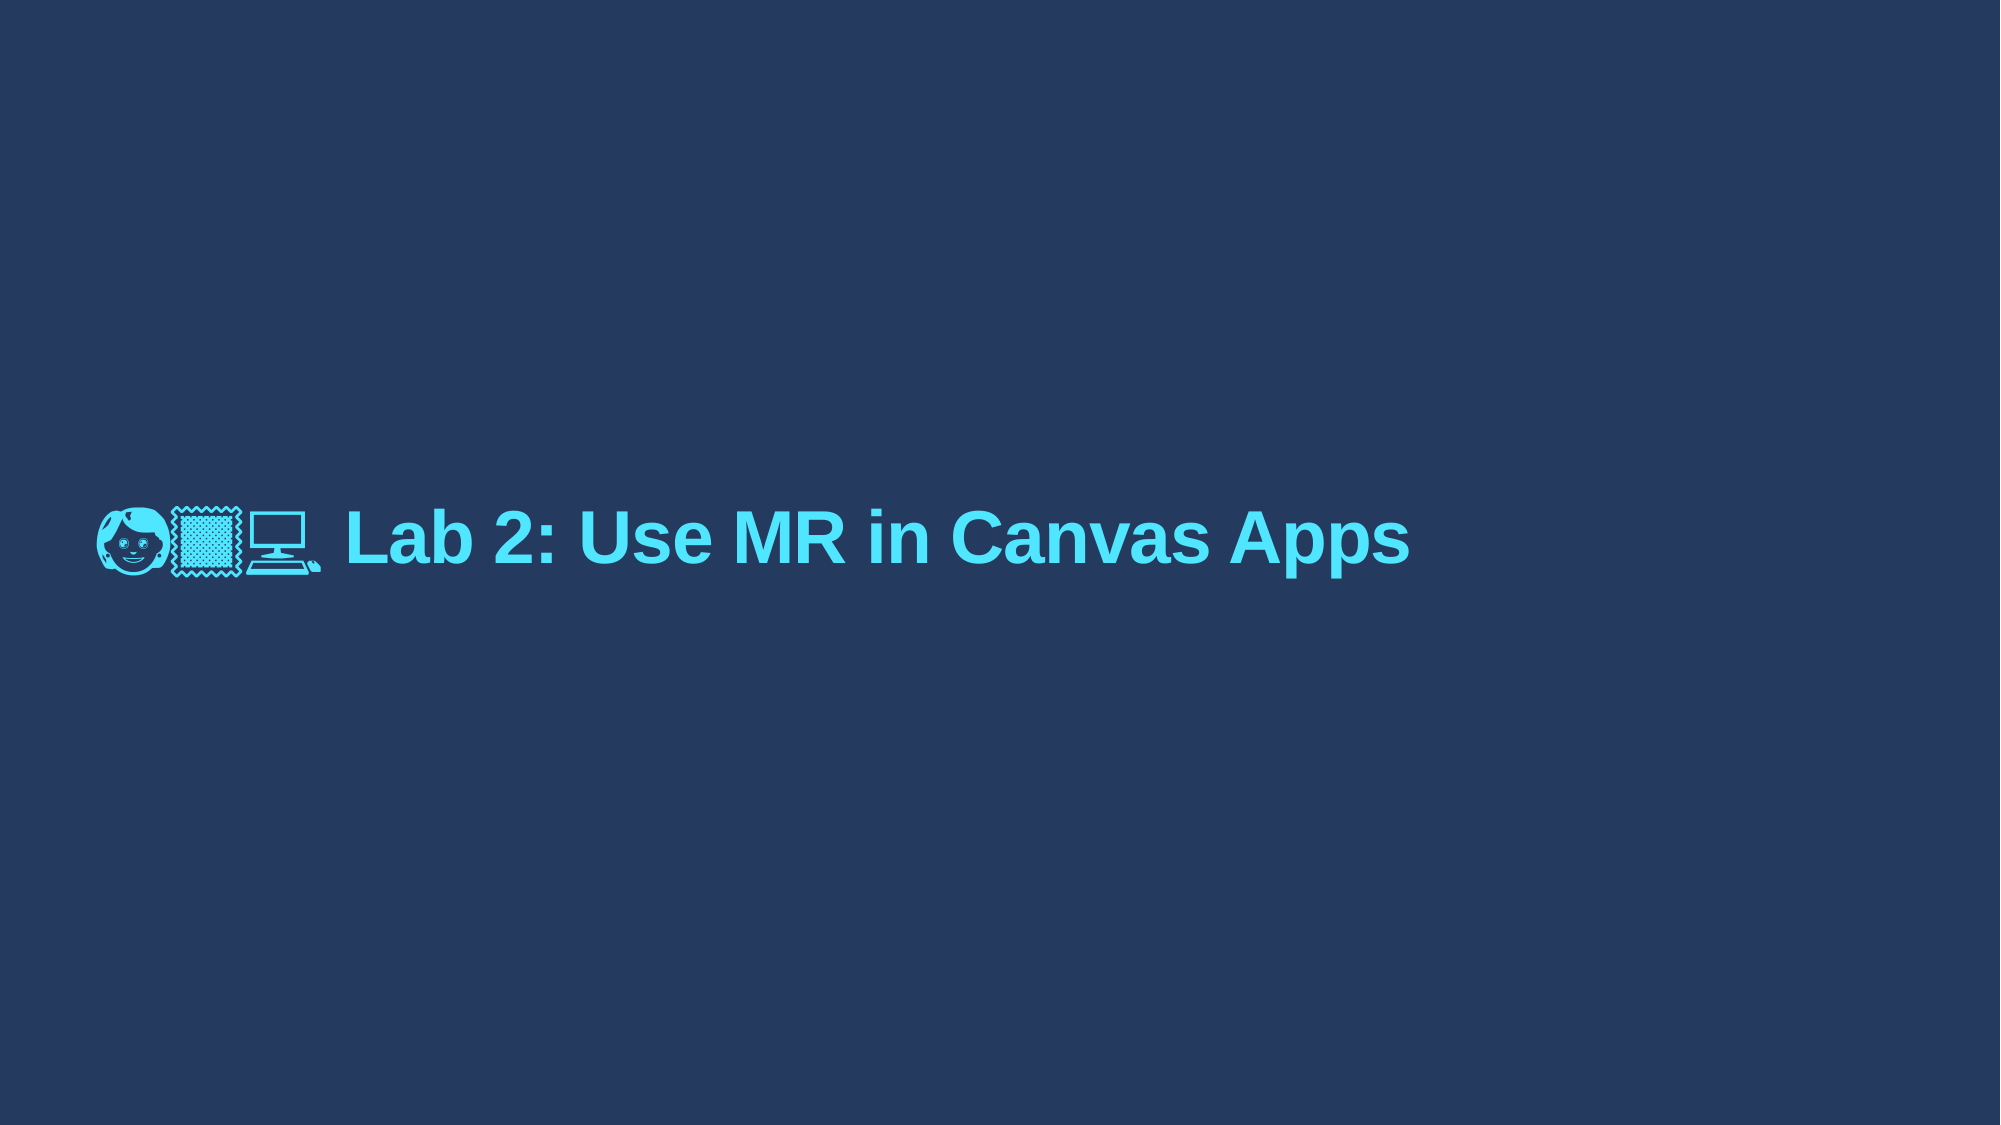

# 👩🏾‍💻 Lab 2: Use MR in Canvas Apps